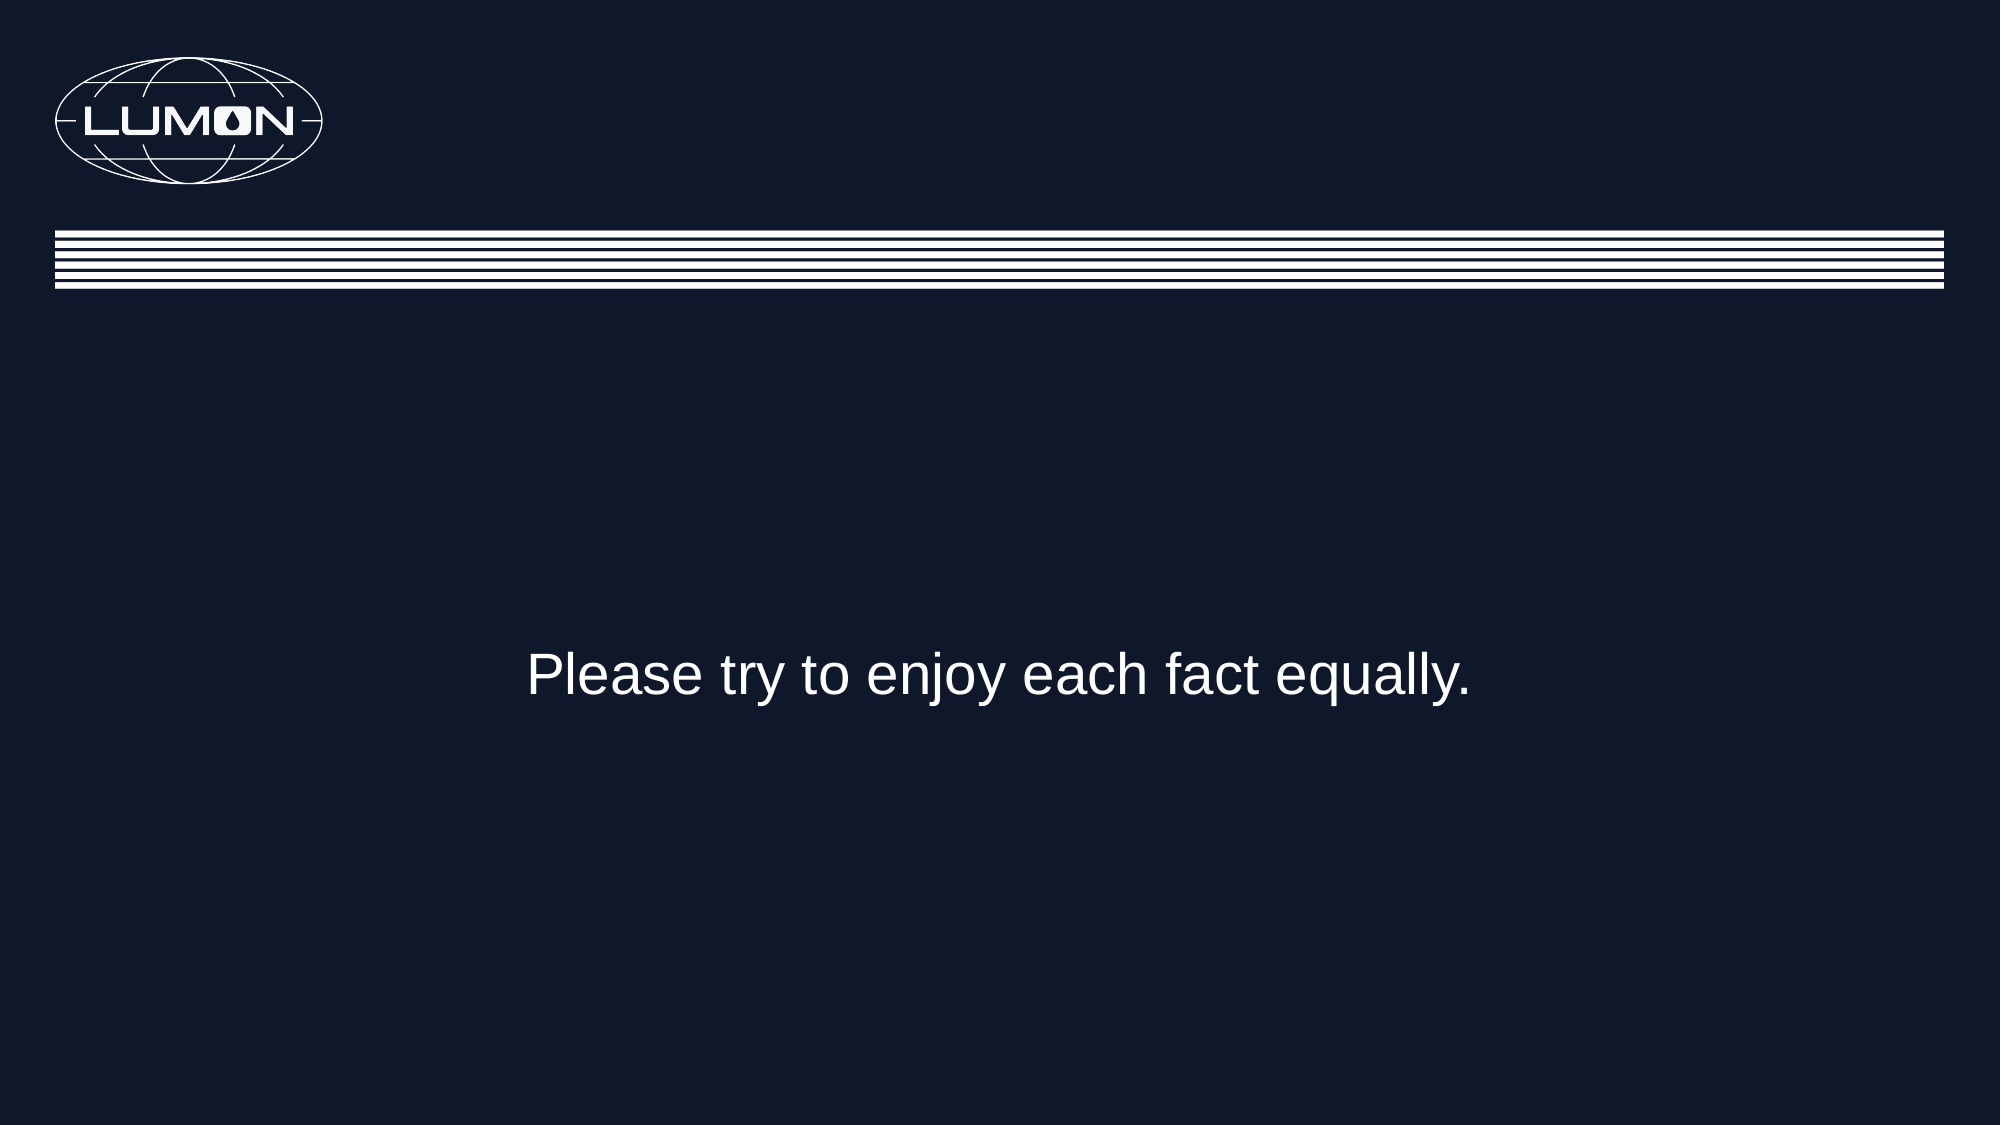

Please try to enjoy each fact equally.